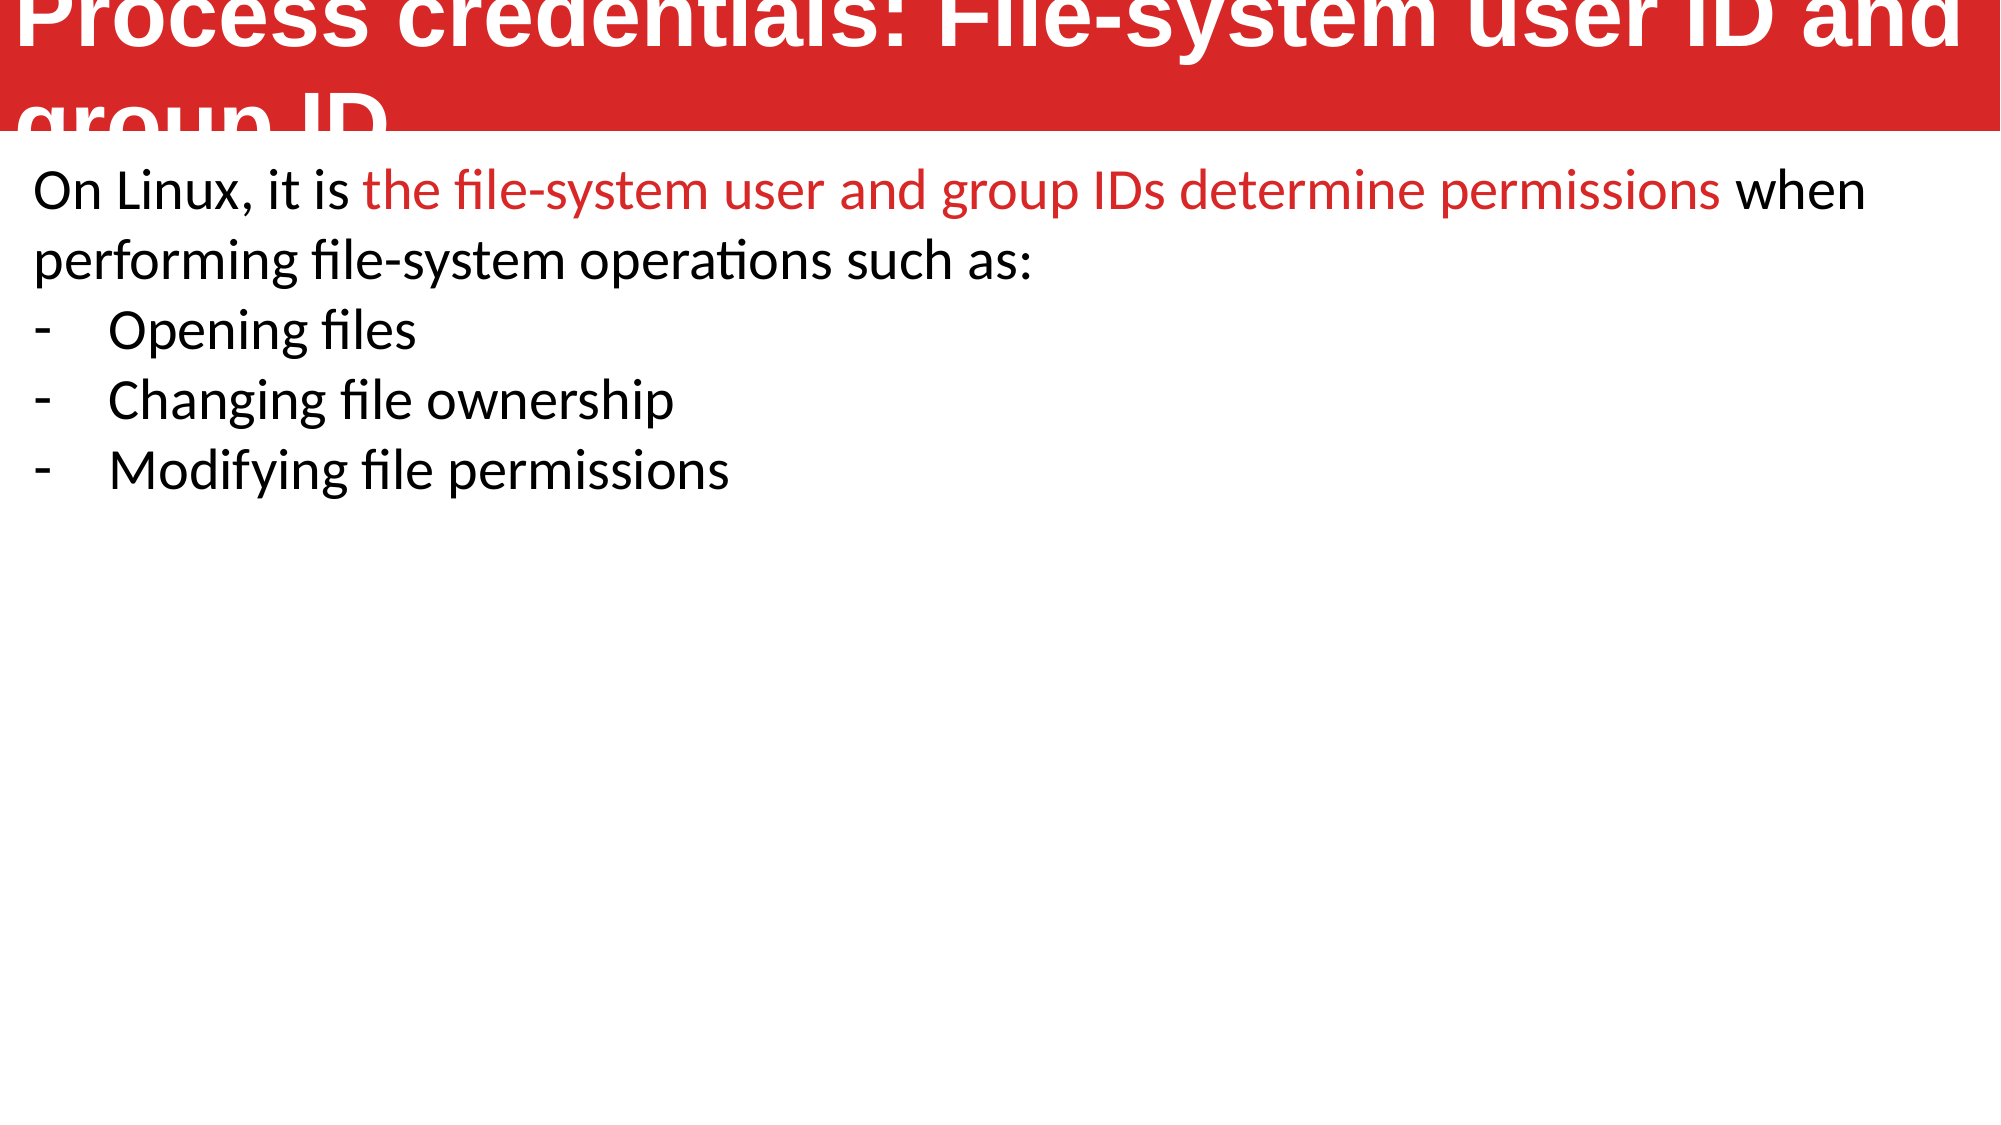

Process credentials: File-system user ID and group ID
On Linux, it is the file-system user and group IDs determine permissions when performing file-system operations such as:
Opening files
Changing file ownership
Modifying file permissions